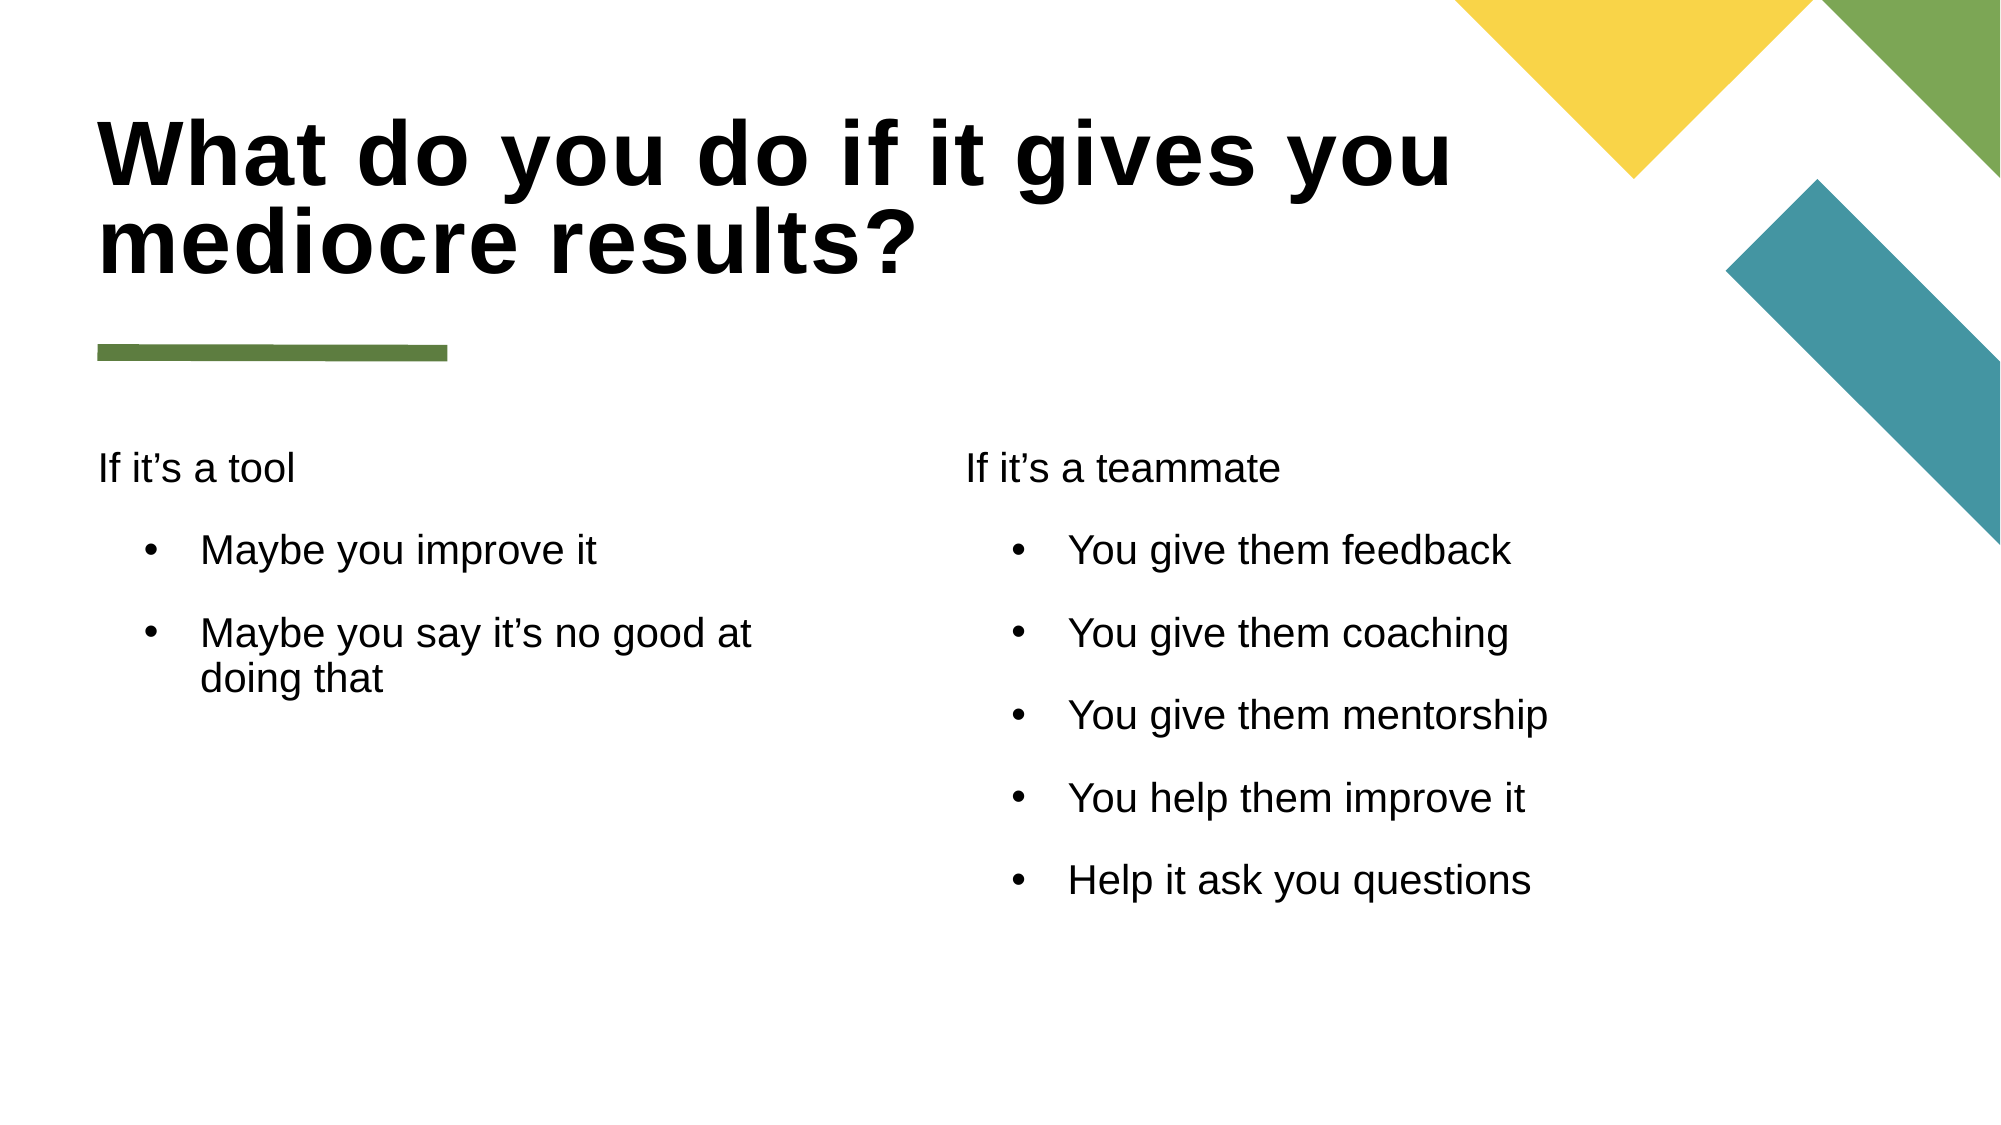

# What do you do if it gives you mediocre results?
If it’s a tool
Maybe you improve it
Maybe you say it’s no good at doing that
If it’s a teammate
You give them feedback
You give them coaching
You give them mentorship
You help them improve it
Help it ask you questions